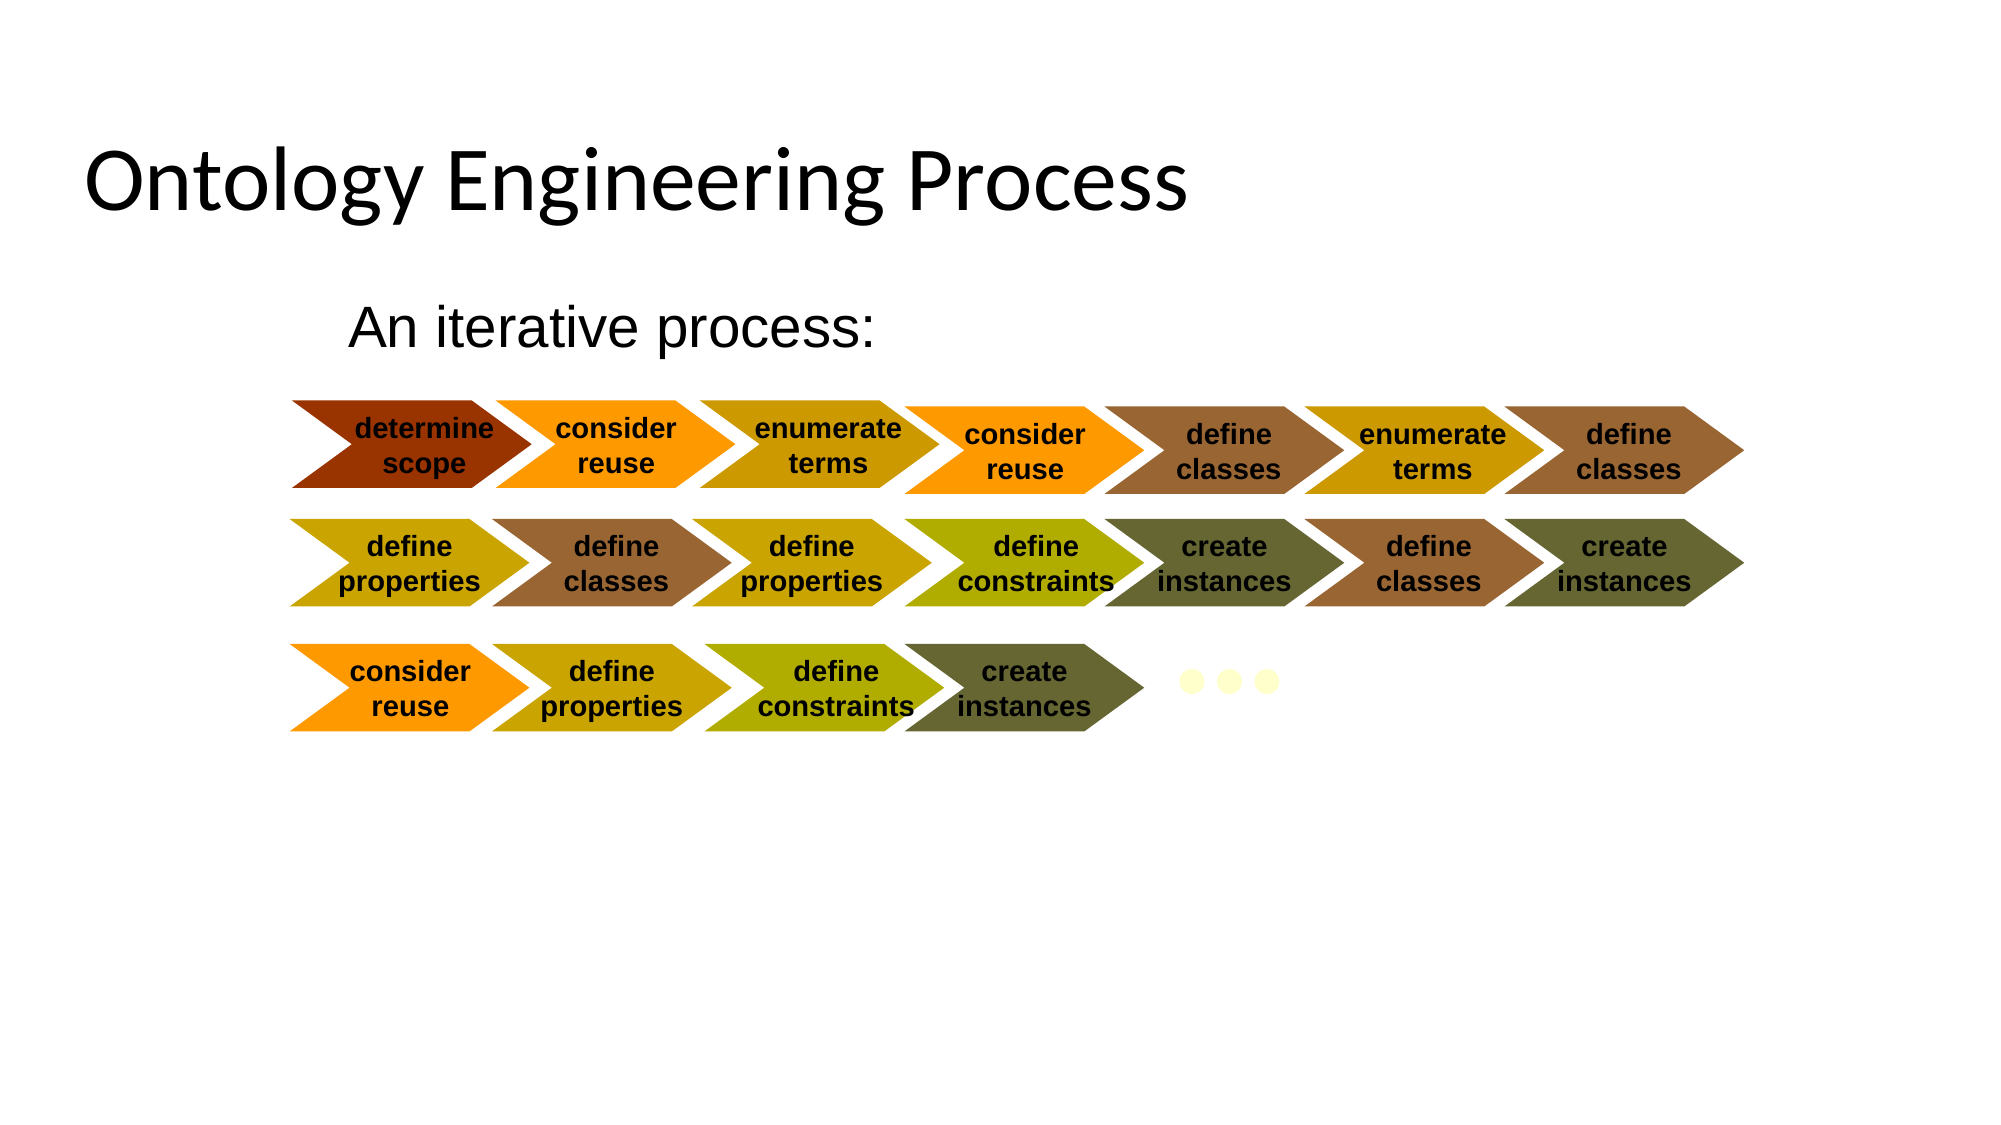

# Ontology Engineering Process
An iterative process:

determine
scope

consider
reuse

enumerate
terms

consider
reuse

define
classes

enumerate
terms

define
classes

define
properties

define
classes

define
properties

define
constraints

create
instances

define
classes

create
instances

consider
reuse

define
properties

define
constraints

create
instances